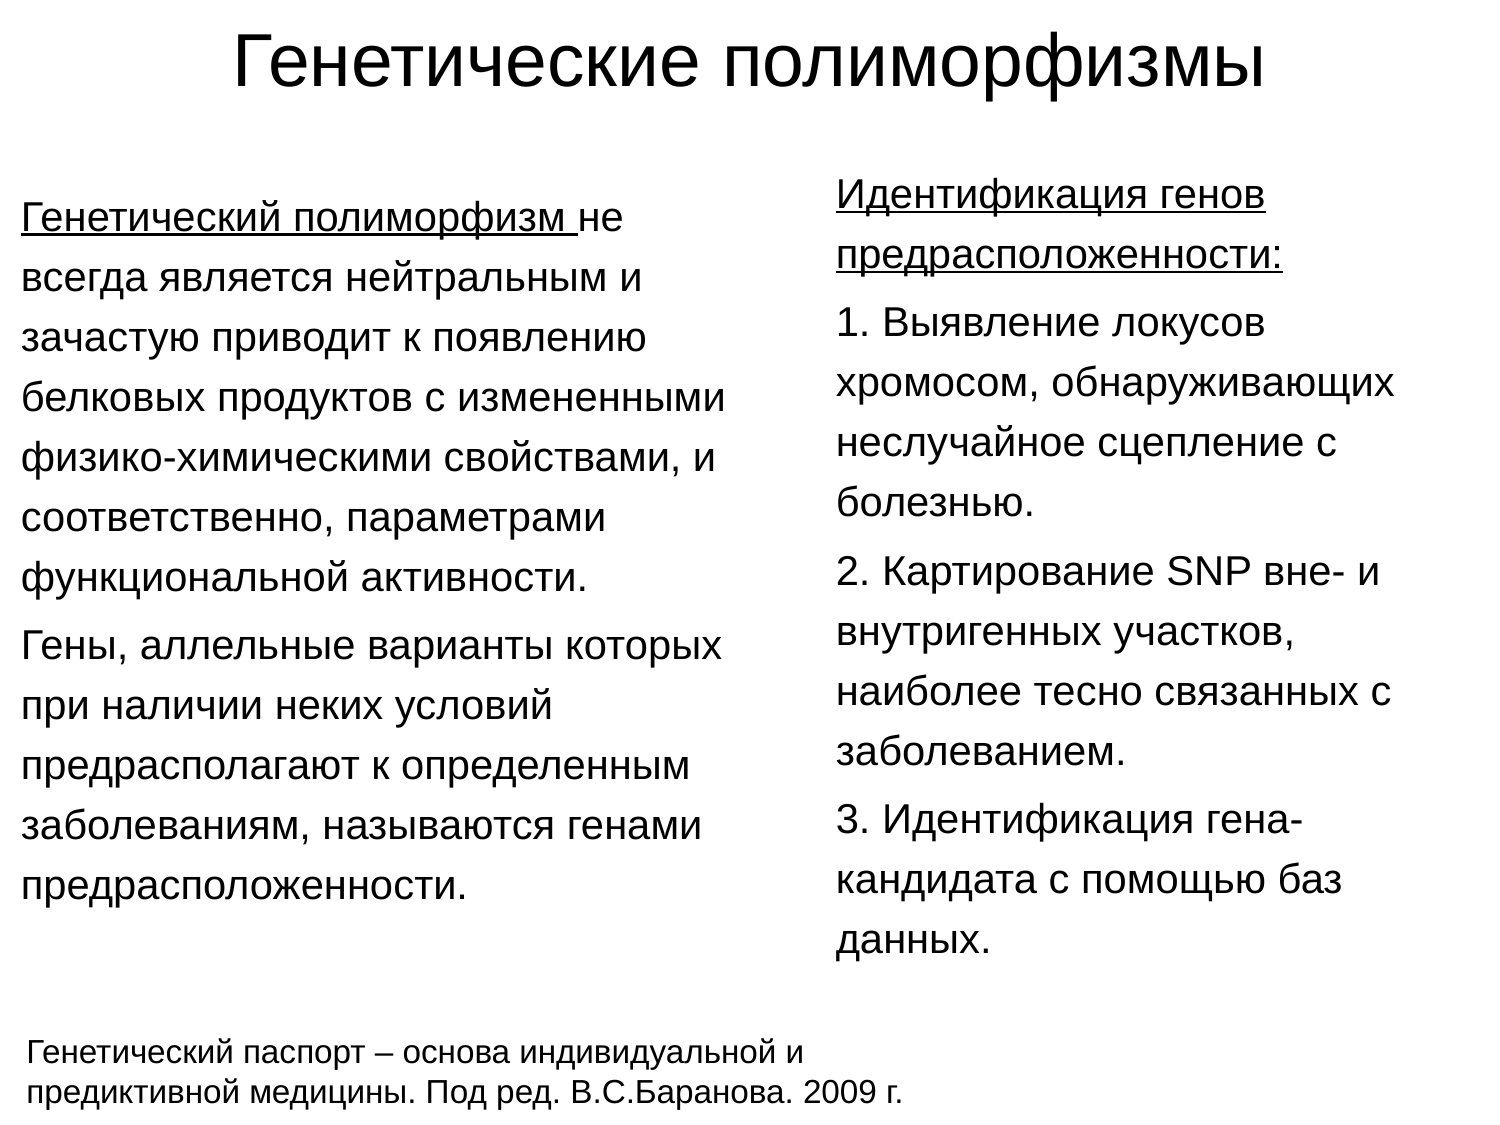

# Генетические полиморфизмы
Идентификация генов предрасположенности:
1. Выявление локусов хромосом, обнаруживающих неслучайное сцепление с болезнью.
2. Картирование SNP вне- и внутригенных участков, наиболее тесно связанных с заболеванием.
3. Идентификация гена-кандидата с помощью баз данных.
Генетический полиморфизм не всегда является нейтральным и зачастую приводит к появлению белковых продуктов с измененными физико-химическими свойствами, и соответственно, параметрами функциональной активности.
Гены, аллельные варианты которых при наличии неких условий предрасполагают к определенным заболеваниям, называются генами предрасположенности.
Генетический паспорт – основа индивидуальной и предиктивной медицины. Под ред. В.С.Баранова. 2009 г.